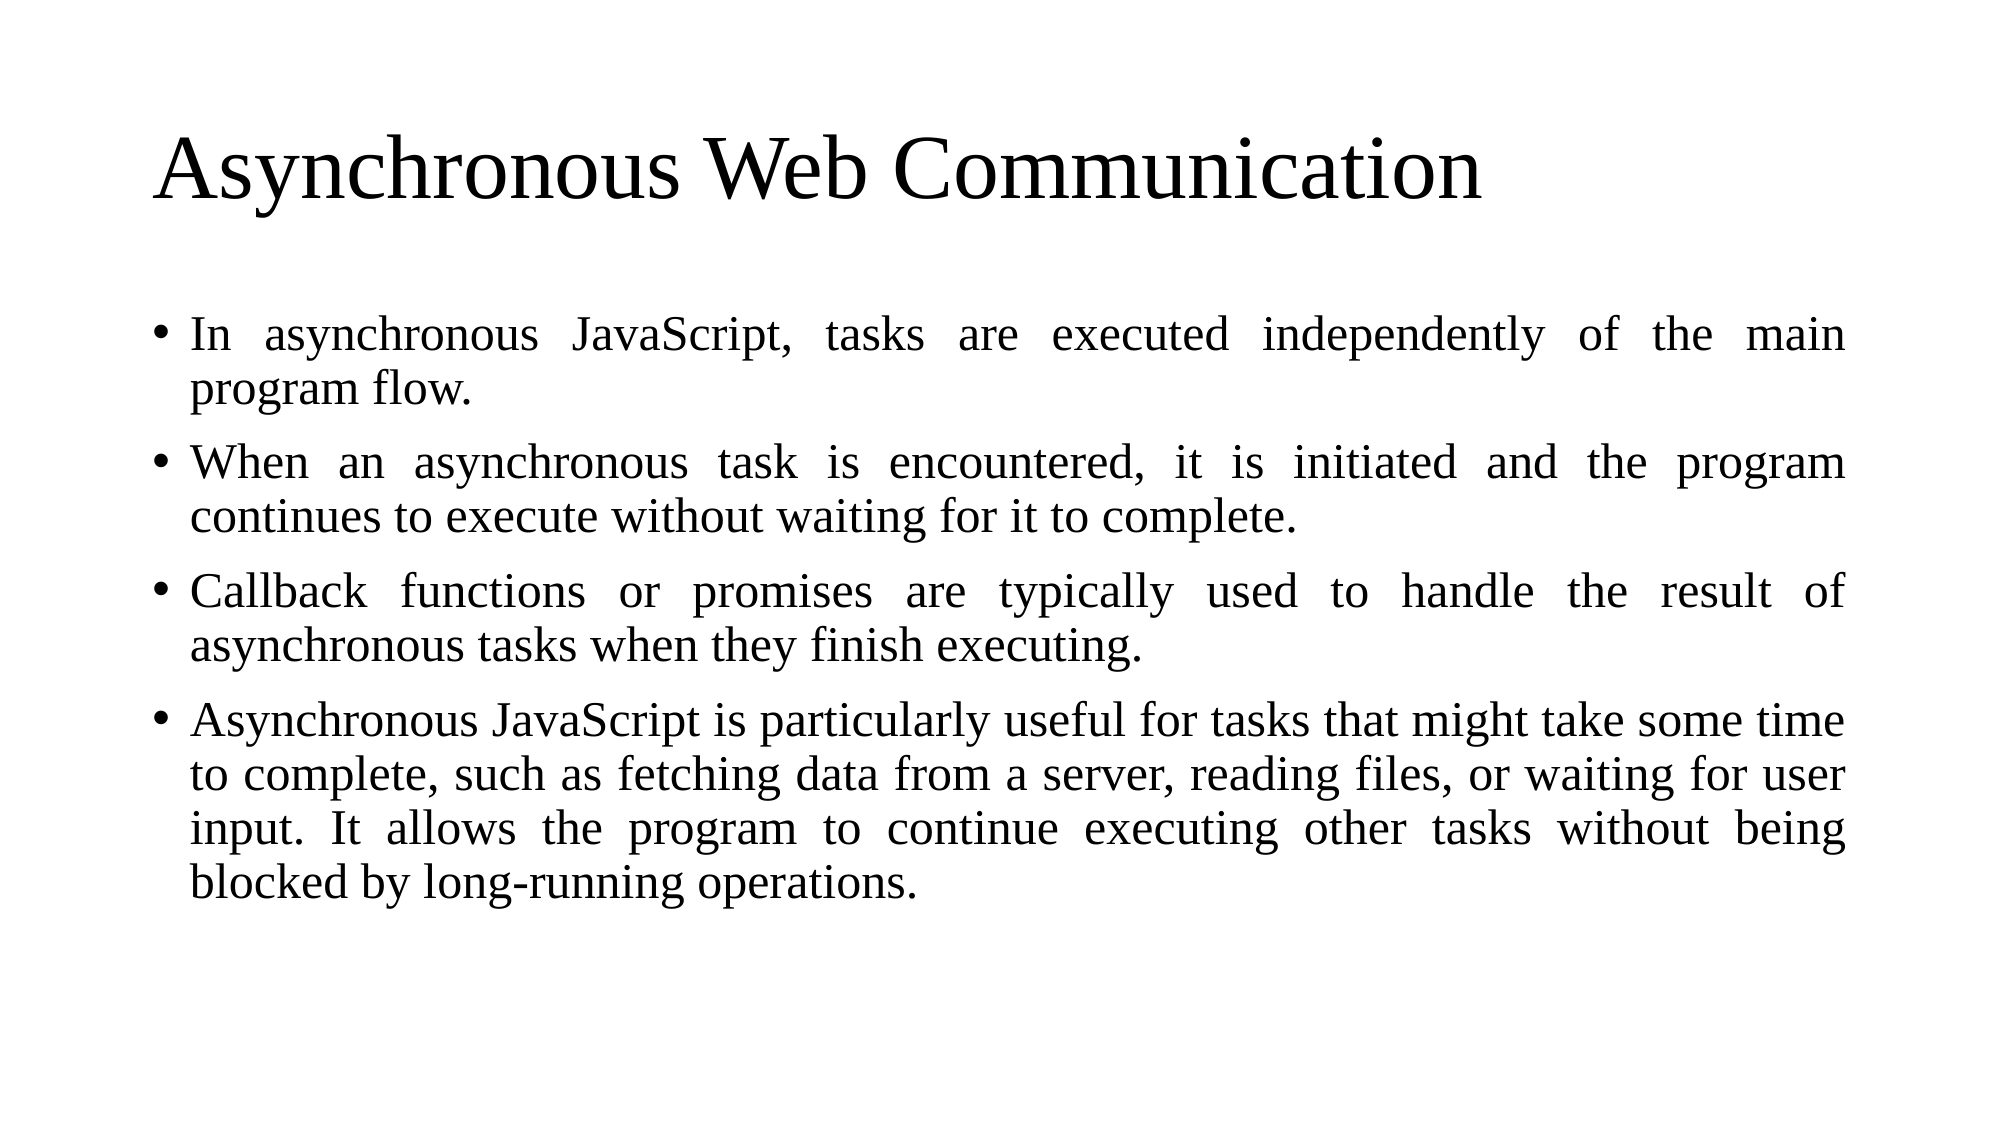

# Asynchronous Web Communication
In asynchronous JavaScript, tasks are executed independently of the main program flow.
When an asynchronous task is encountered, it is initiated and the program continues to execute without waiting for it to complete.
Callback functions or promises are typically used to handle the result of asynchronous tasks when they finish executing.
Asynchronous JavaScript is particularly useful for tasks that might take some time to complete, such as fetching data from a server, reading files, or waiting for user input. It allows the program to continue executing other tasks without being blocked by long-running operations.